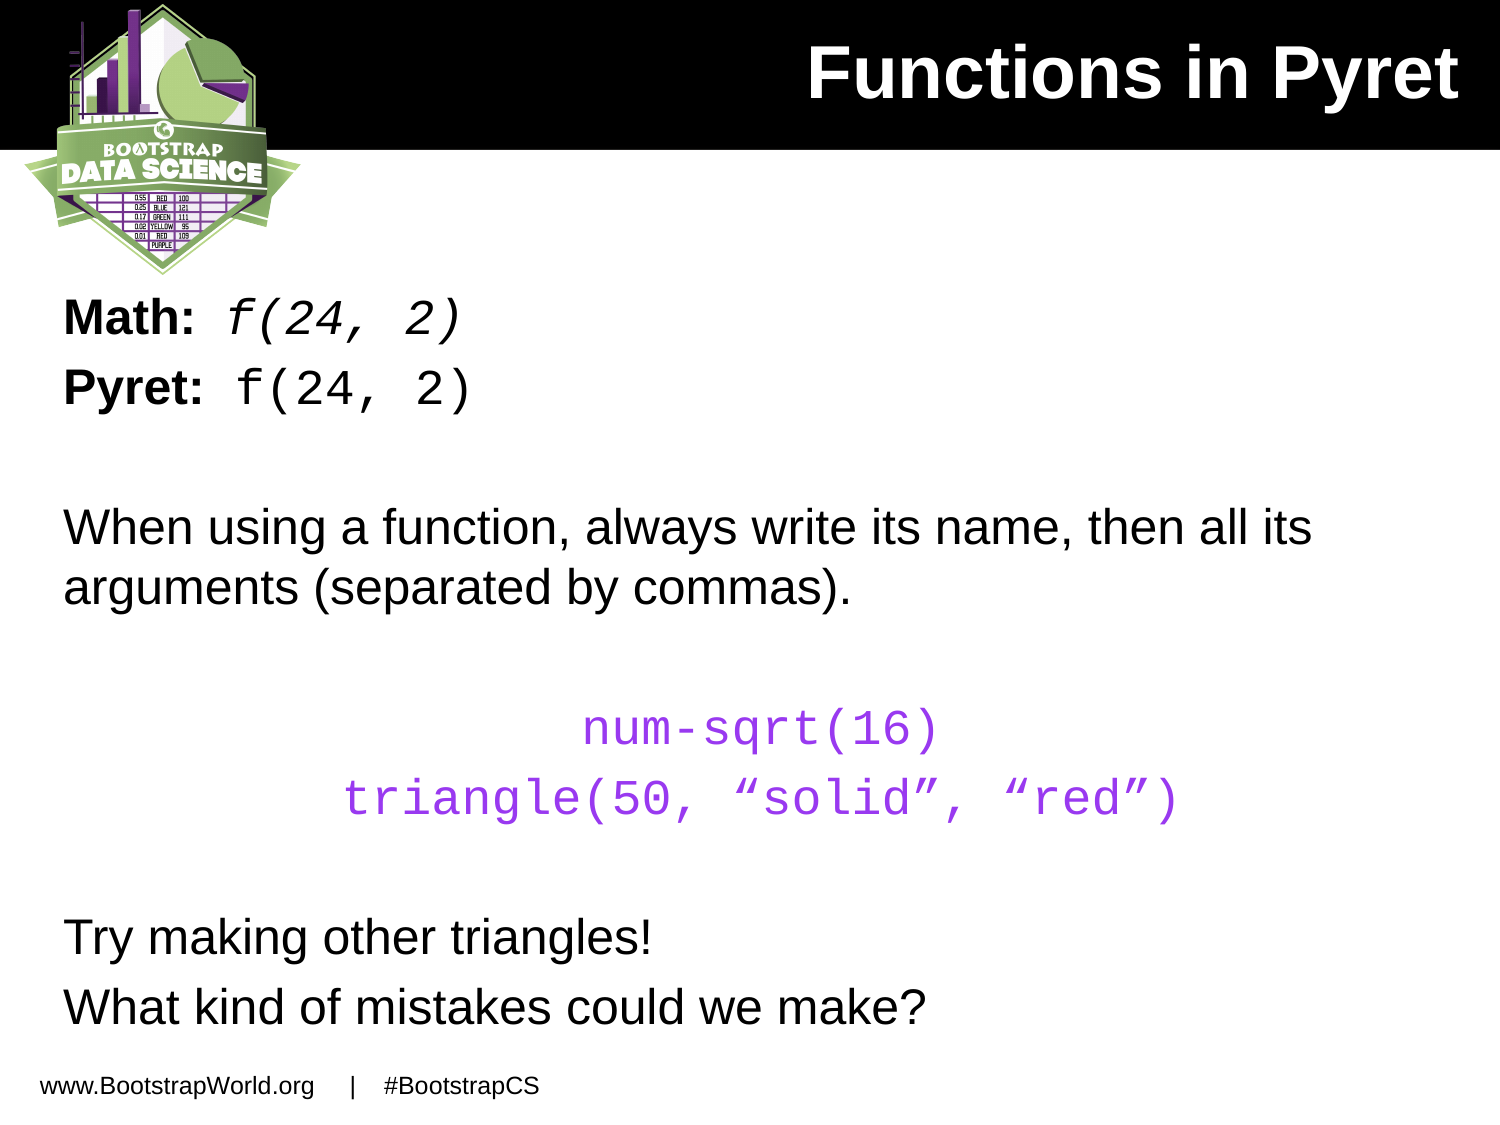

# Functions in Pyret
Math:  f(24, 2)
Pyret: f(24, 2)

When using a function, always write its name, then all its arguments (separated by commas).

num-sqrt(16)
triangle(50, “solid”, “red”)

Try making other triangles!
What kind of mistakes could we make?
www.BootstrapWorld.org     |    #BootstrapCS